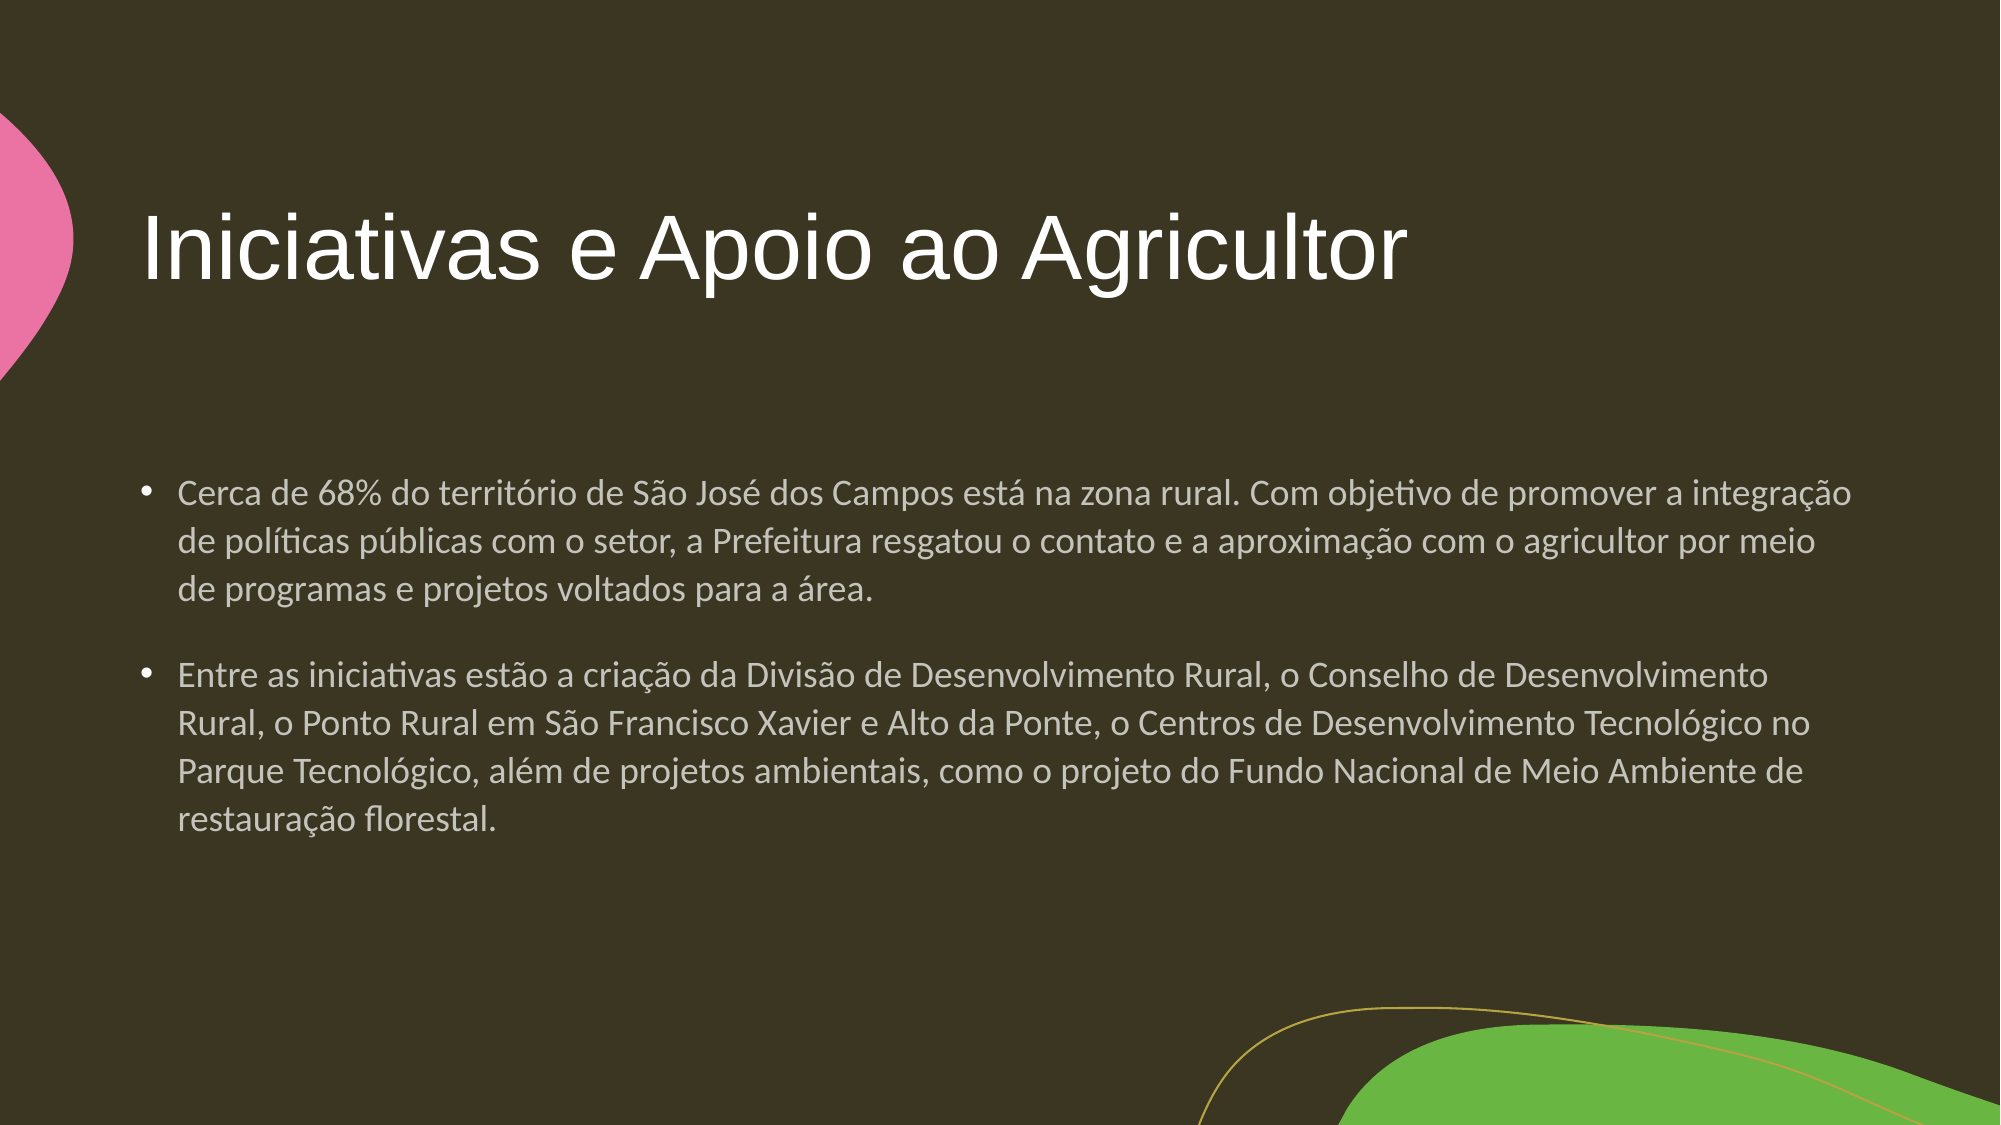

# Iniciativas e Apoio ao Agricultor

Cerca de 68% do território de São José dos Campos está na zona rural. Com objetivo de promover a integração de políticas públicas com o setor, a Prefeitura resgatou o contato e a aproximação com o agricultor por meio de programas e projetos voltados para a área.
Entre as iniciativas estão a criação da Divisão de Desenvolvimento Rural, o Conselho de Desenvolvimento Rural, o Ponto Rural em São Francisco Xavier e Alto da Ponte, o Centros de Desenvolvimento Tecnológico no Parque Tecnológico, além de projetos ambientais, como o projeto do Fundo Nacional de Meio Ambiente de restauração florestal.